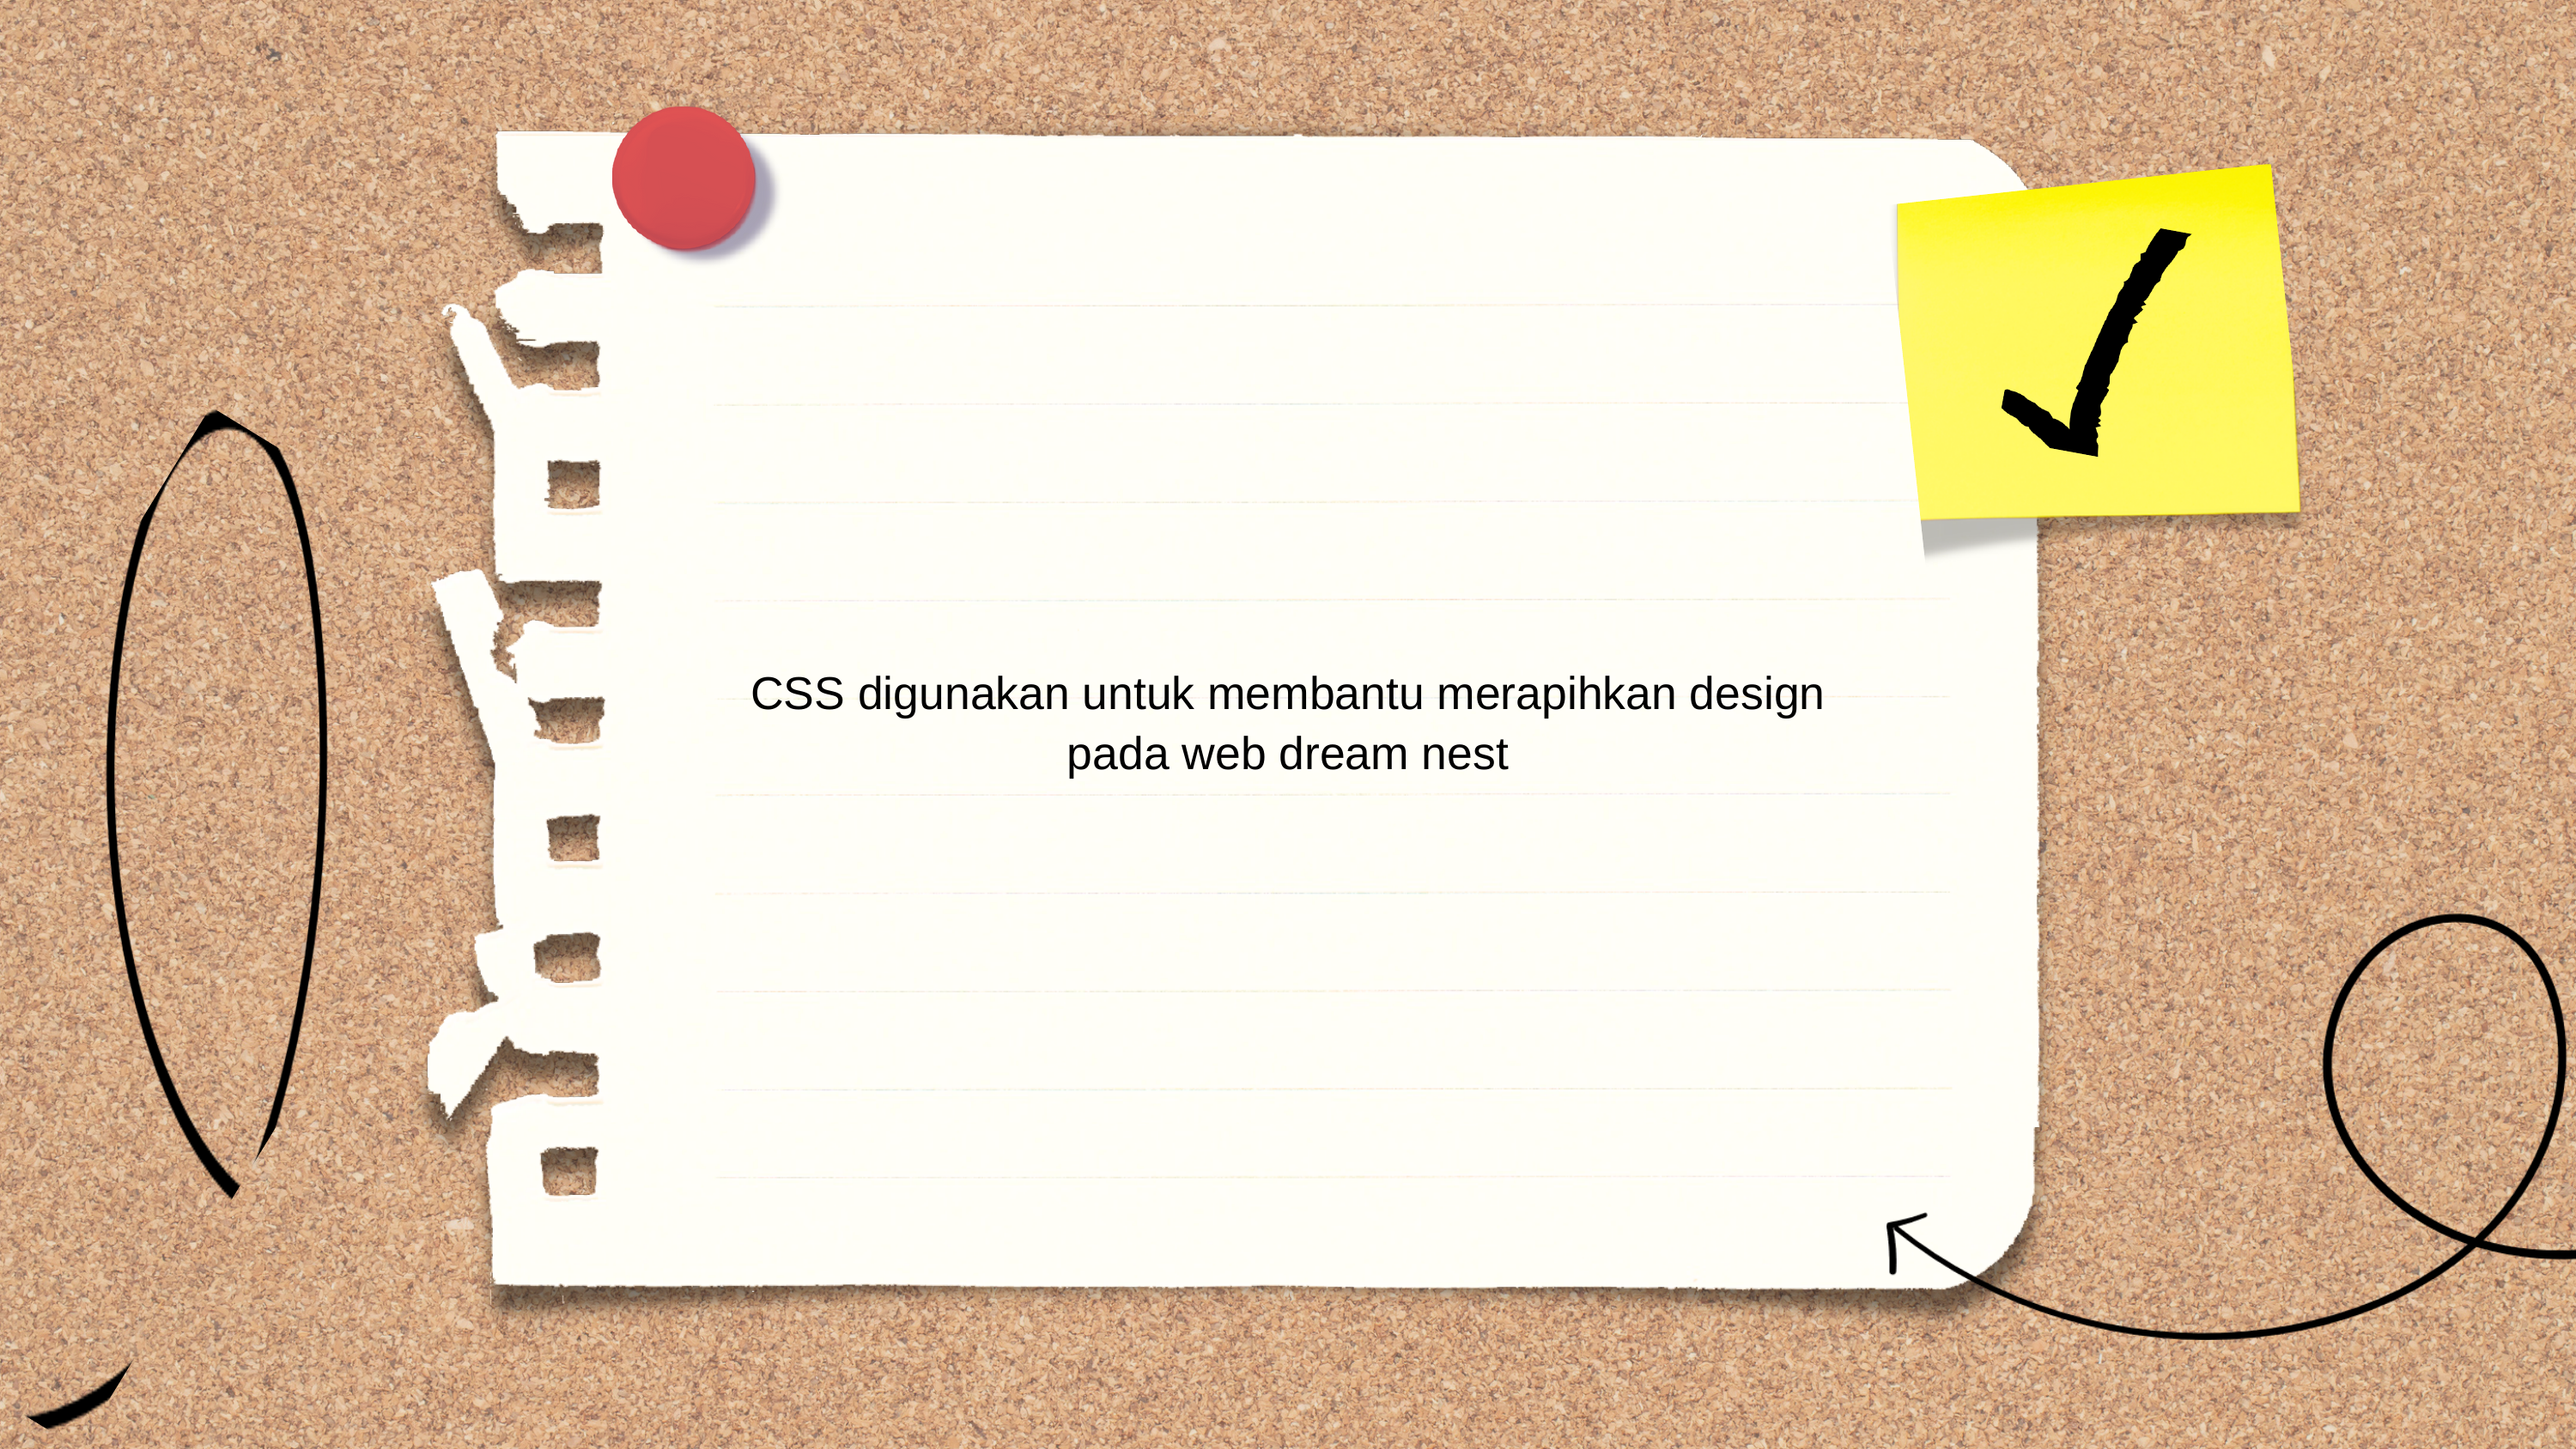

CSS digunakan untuk membantu merapihkan design pada web dream nest